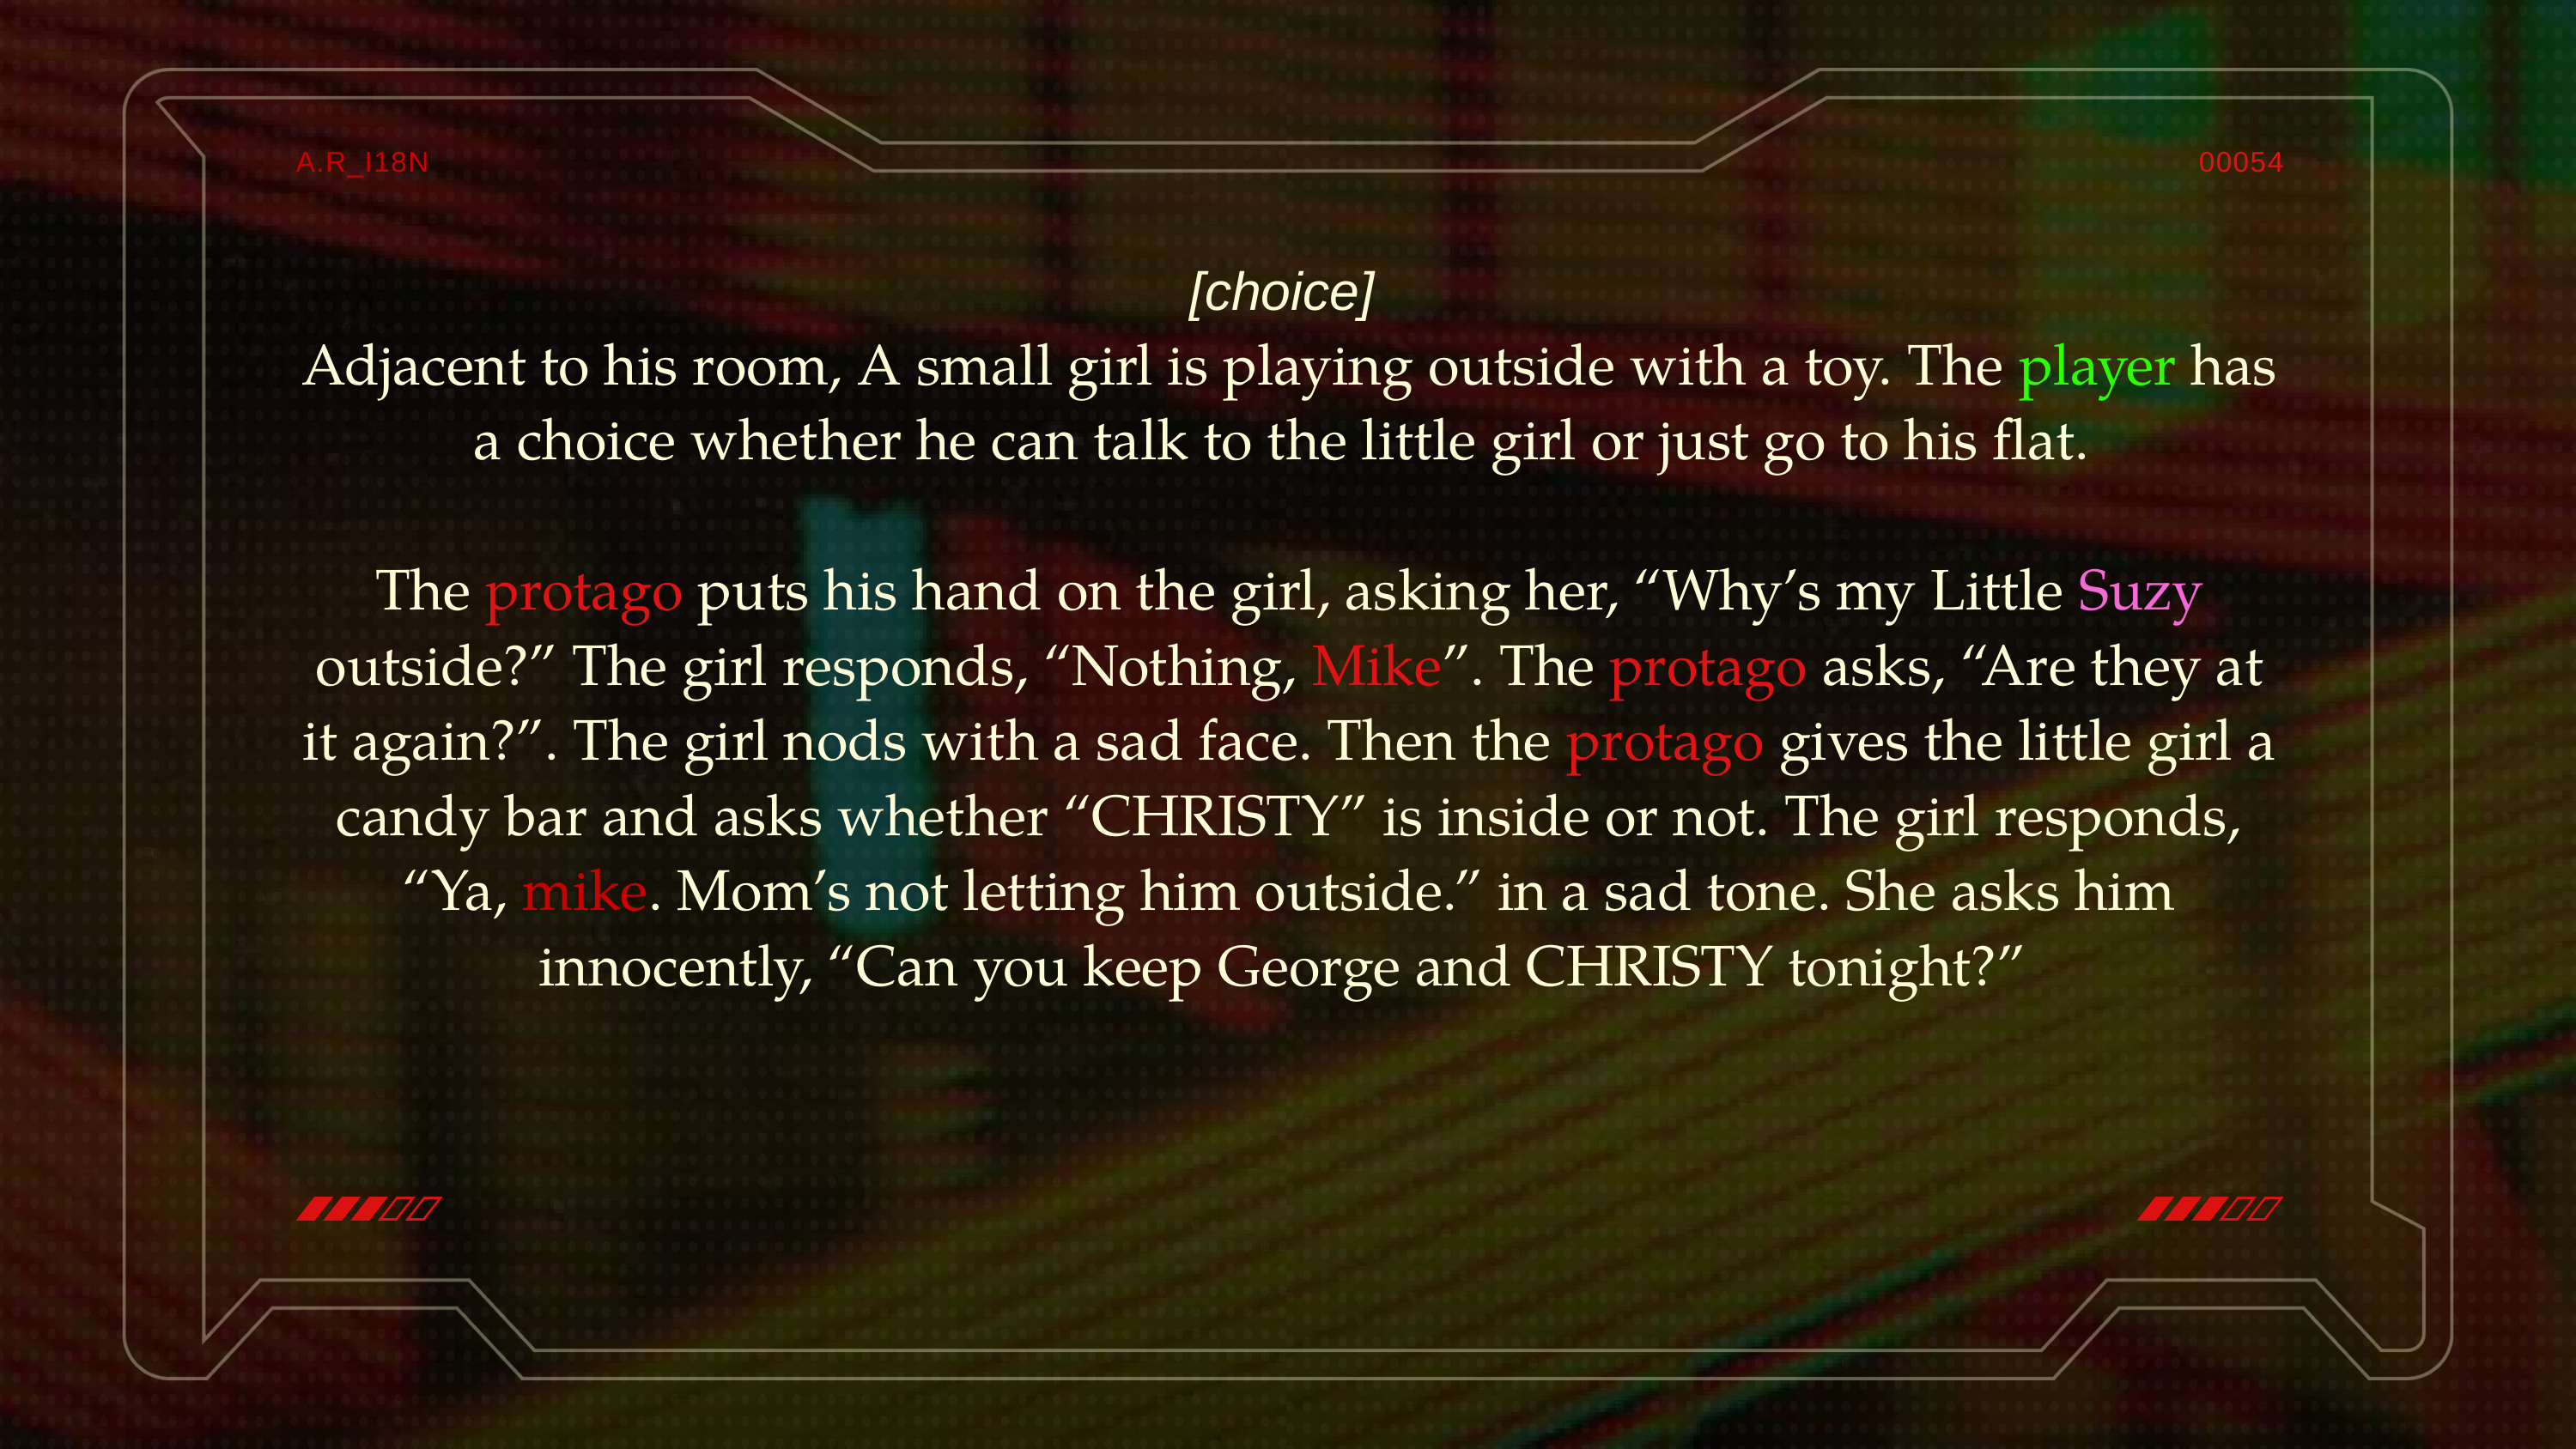

A.R_I18N
00054
[choice]
Adjacent to his room, A small girl is playing outside with a toy. The player has a choice whether he can talk to the little girl or just go to his flat.

The protago puts his hand on the girl, asking her, “Why’s my Little Suzy outside?” The girl responds, “Nothing, Mike”. The protago asks, “Are they at it again?”. The girl nods with a sad face. Then the protago gives the little girl a candy bar and asks whether “CHRISTY” is inside or not. The girl responds, “Ya, mike. Mom’s not letting him outside.” in a sad tone. She asks him innocently, “Can you keep George and CHRISTY tonight?”